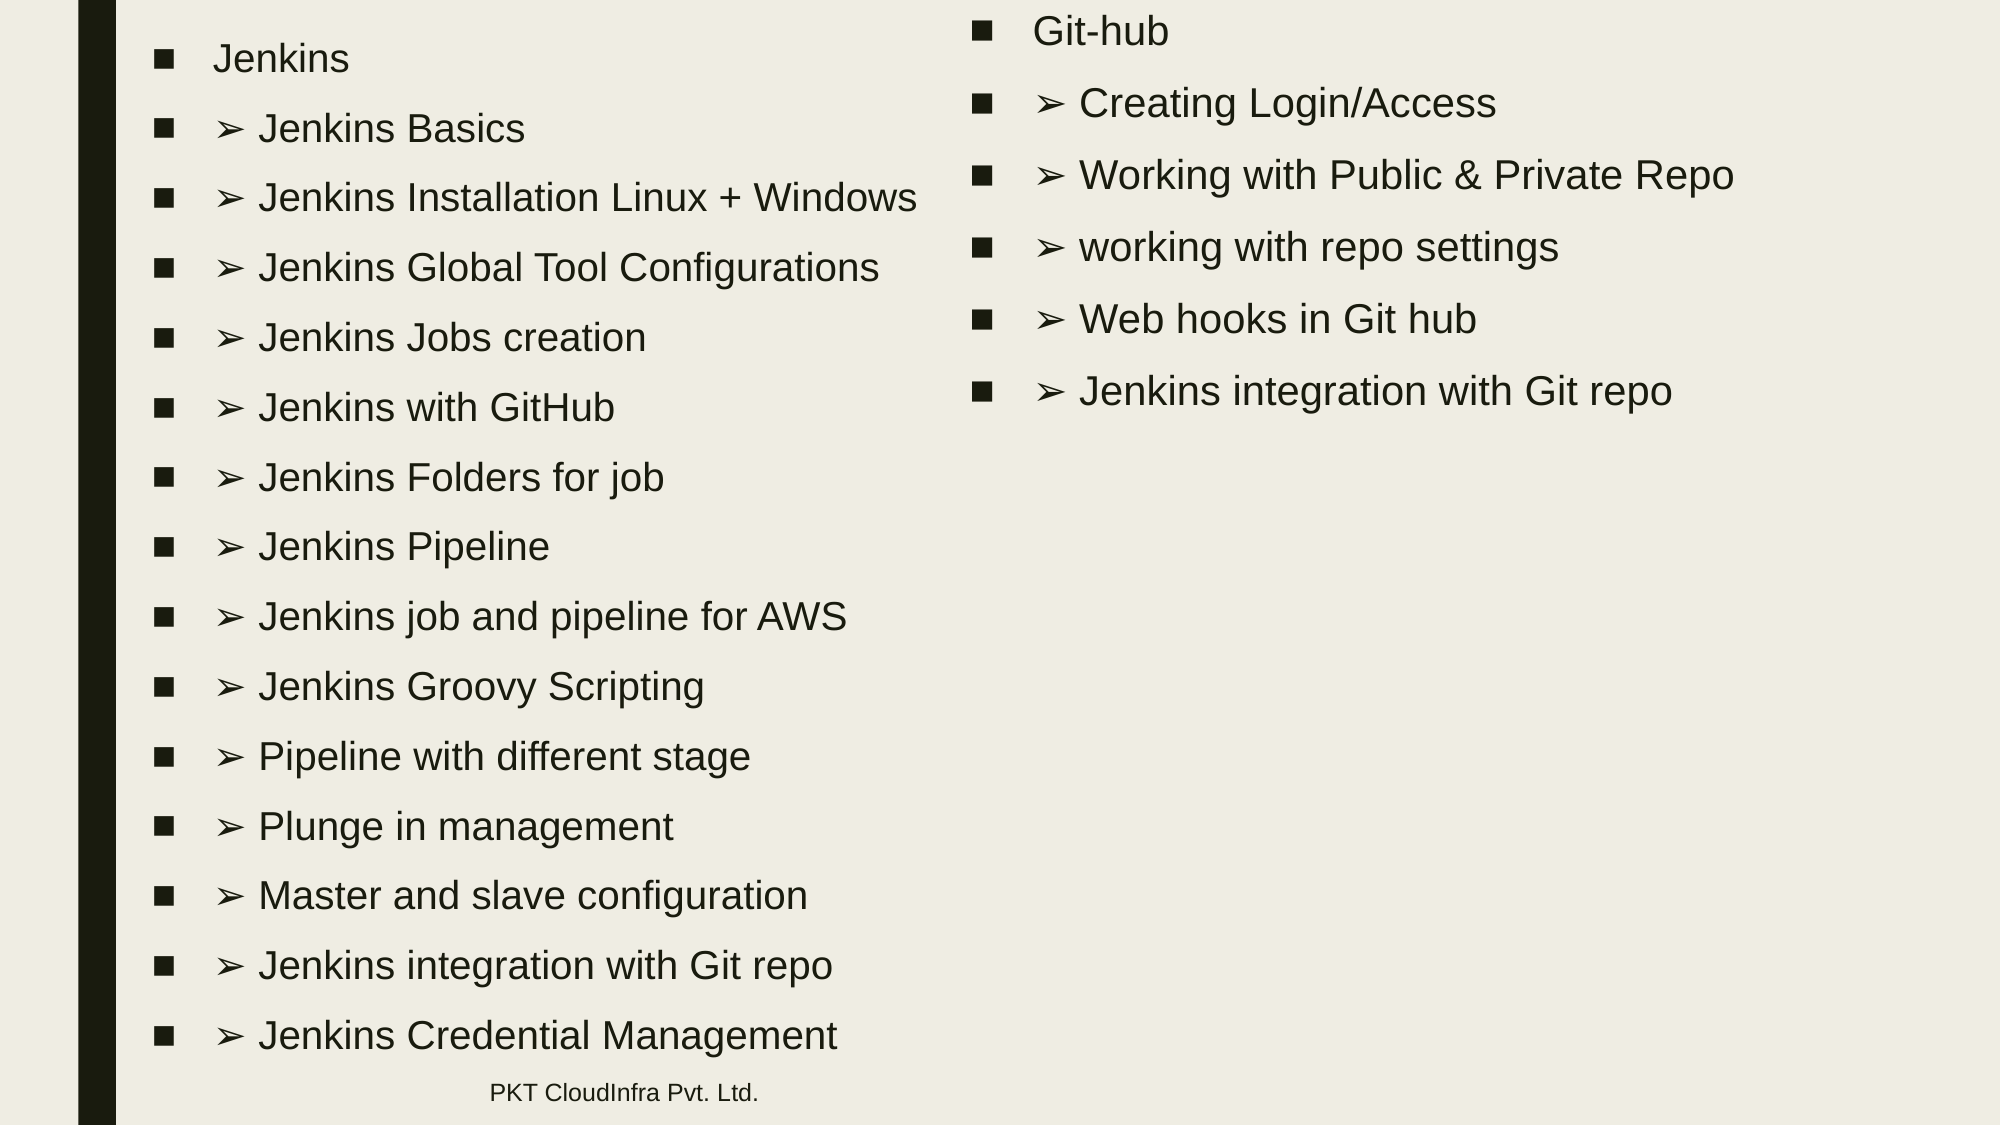

Git-hub
➢ Creating Login/Access
➢ Working with Public & Private Repo
➢ working with repo settings
➢ Web hooks in Git hub
➢ Jenkins integration with Git repo

Jenkins
➢ Jenkins Basics
➢ Jenkins Installation Linux + Windows
➢ Jenkins Global Tool Configurations
➢ Jenkins Jobs creation
➢ Jenkins with GitHub
➢ Jenkins Folders for job
➢ Jenkins Pipeline
➢ Jenkins job and pipeline for AWS
➢ Jenkins Groovy Scripting
➢ Pipeline with different stage
➢ Plunge in management
➢ Master and slave configuration
➢ Jenkins integration with Git repo
➢ Jenkins Credential Management
PKT CloudInfra Pvt. Ltd.